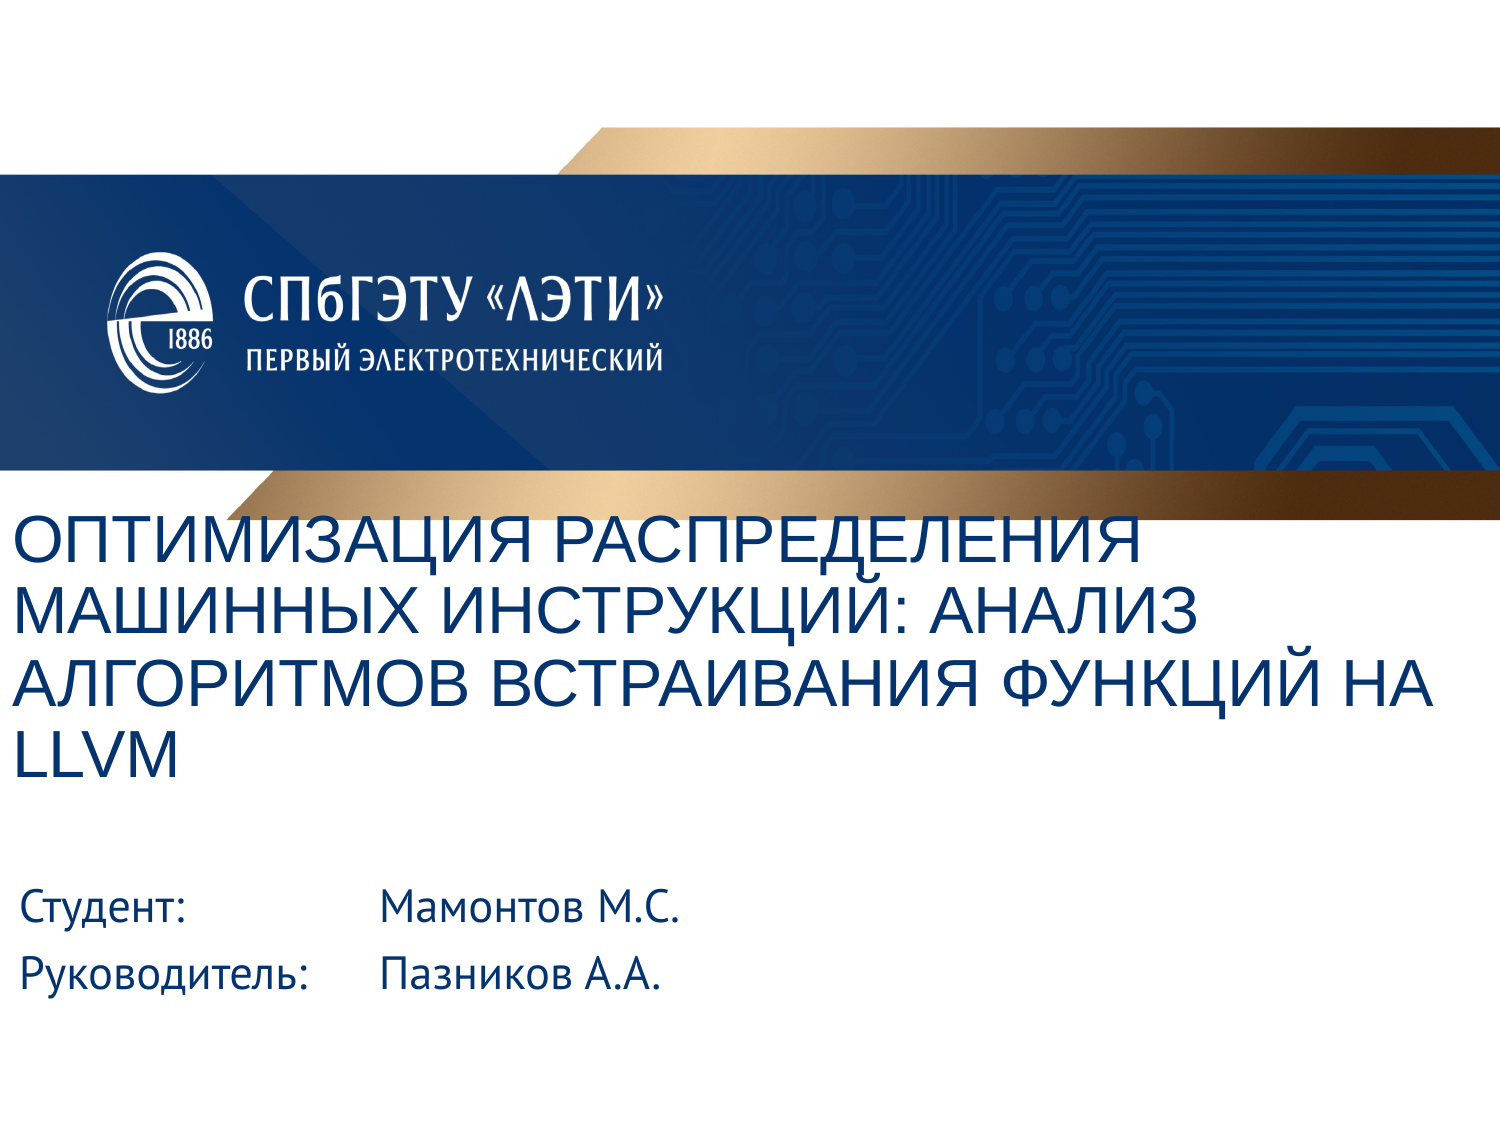

# Оптимизация Распределения Машинных инструкций: Анализ алгоритмов Встраивания функций На LLVM

Студент:		Мамонтов М.С.
Руководитель:	Пазников А.А.